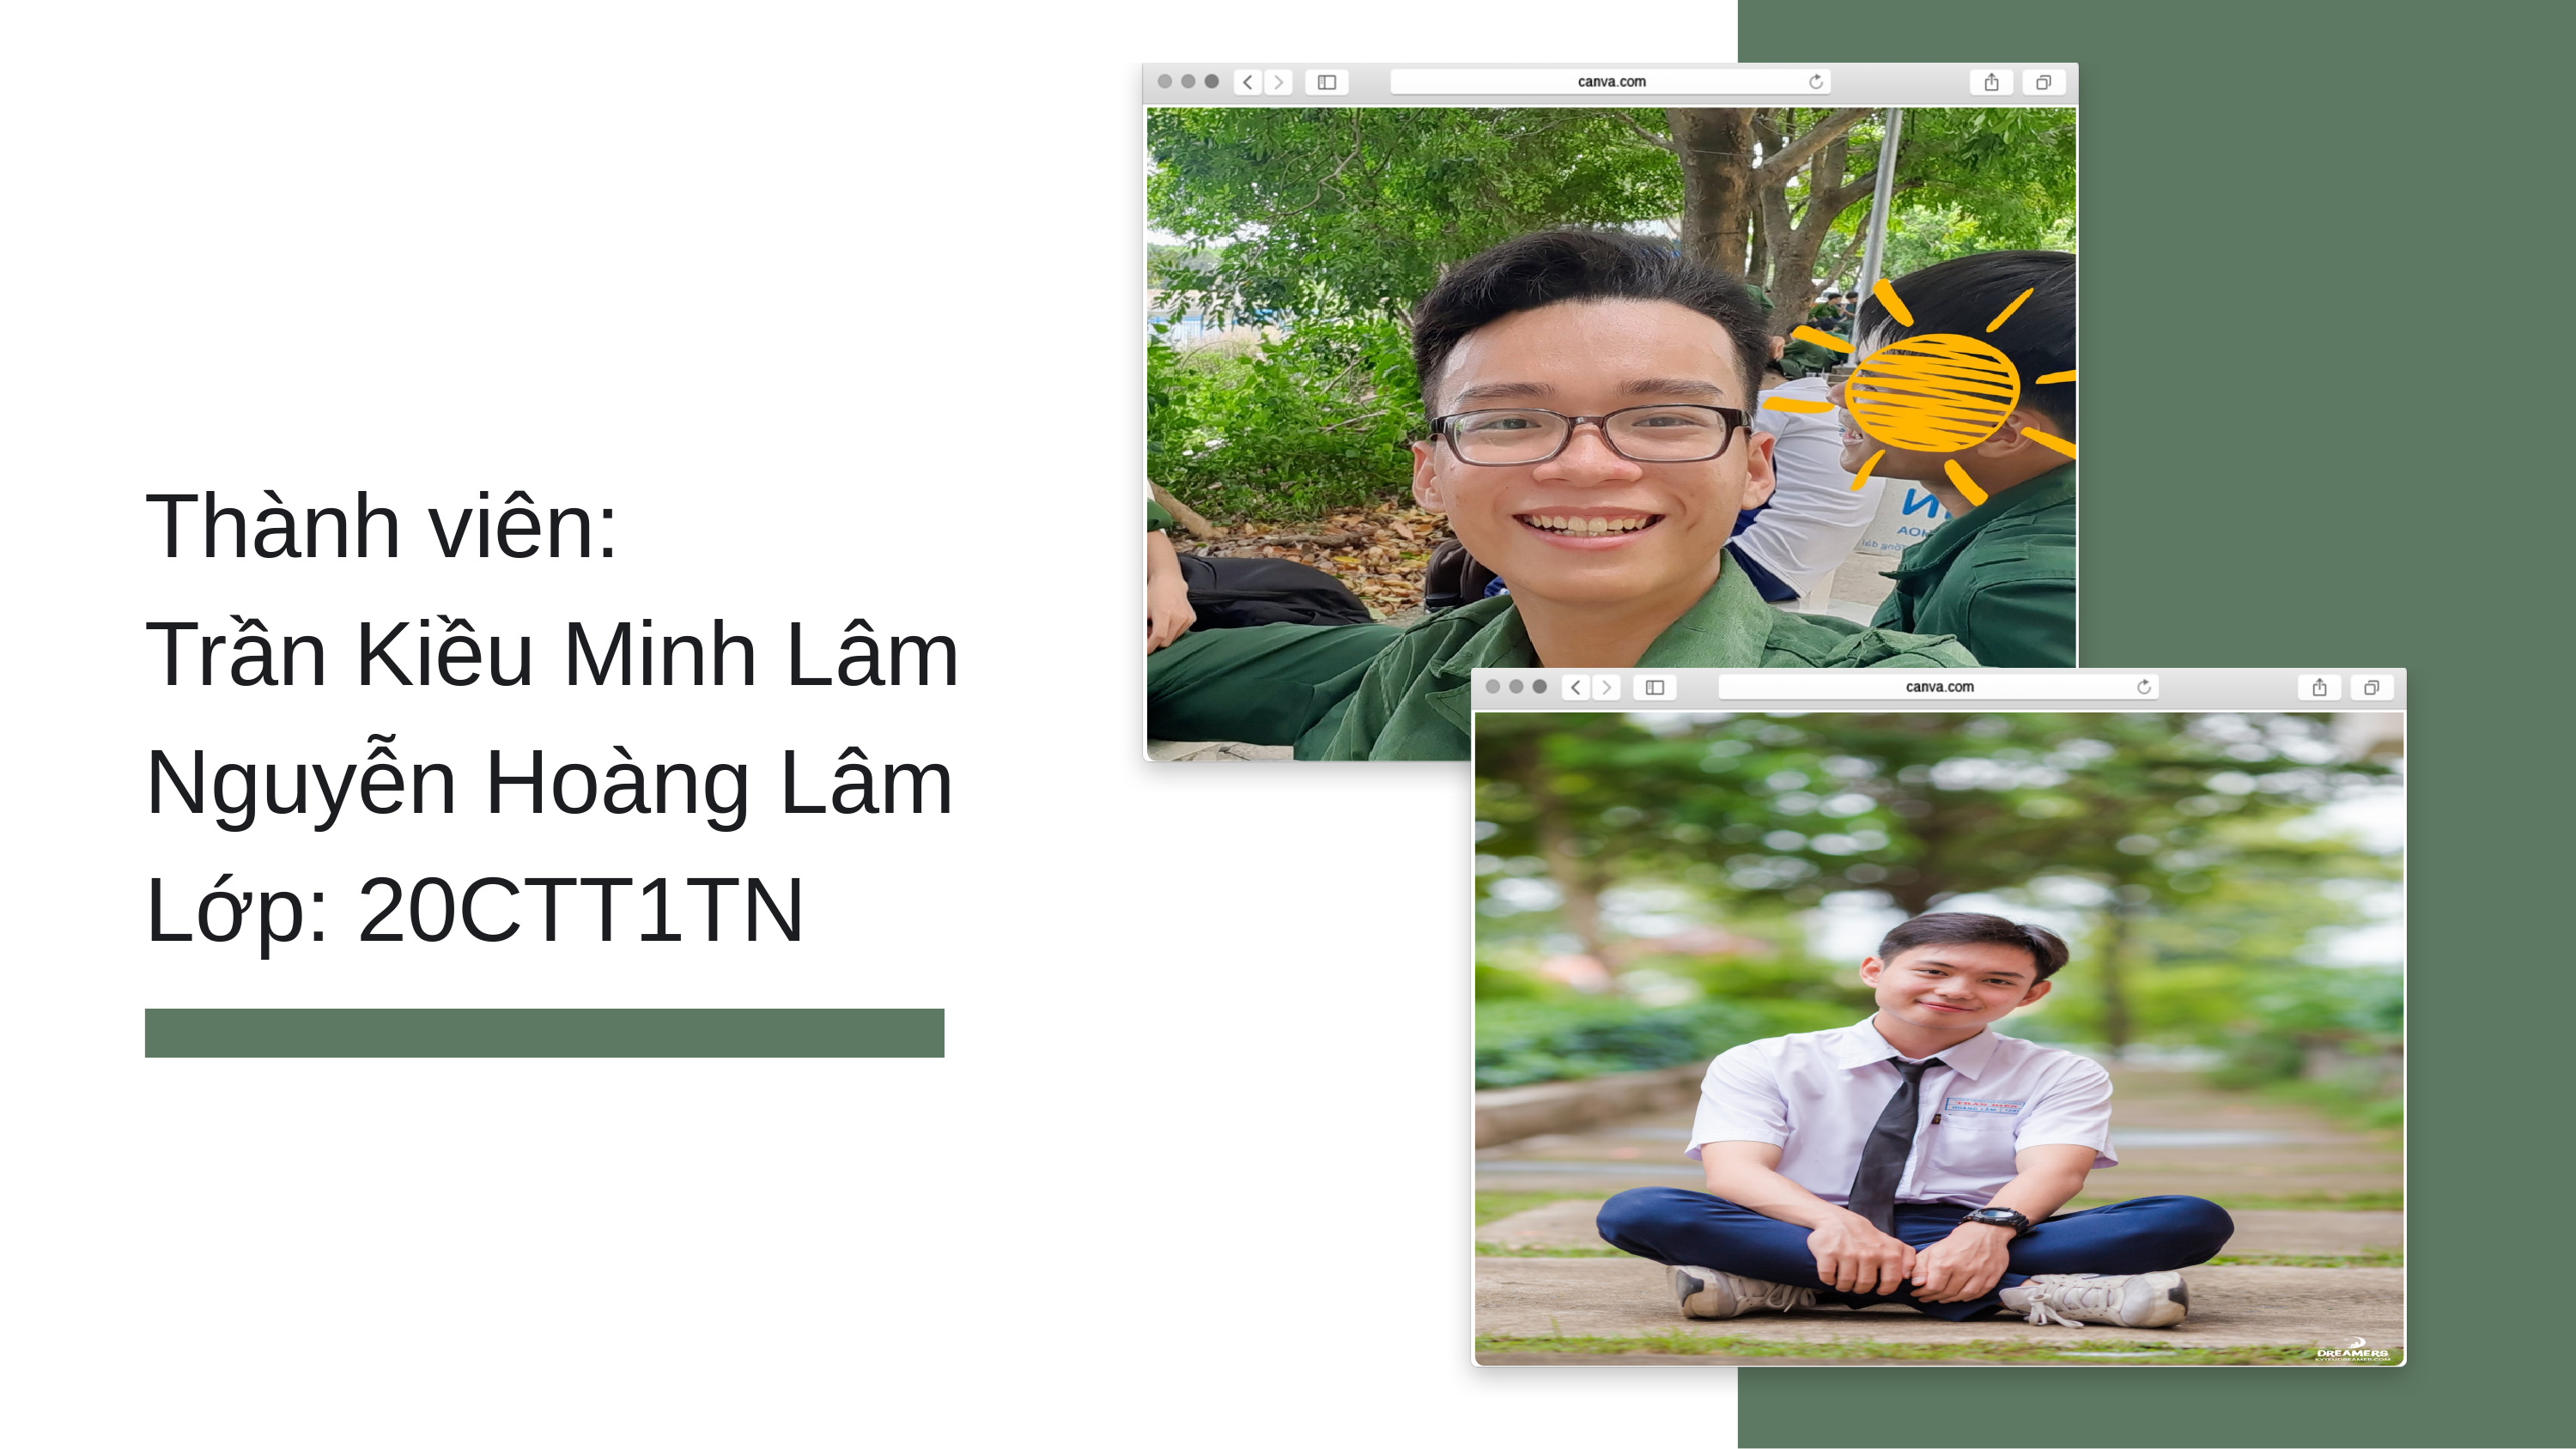

Thành viên:
Trần Kiều Minh Lâm
Nguyễn Hoàng Lâm
Lớp: 20CTT1TN